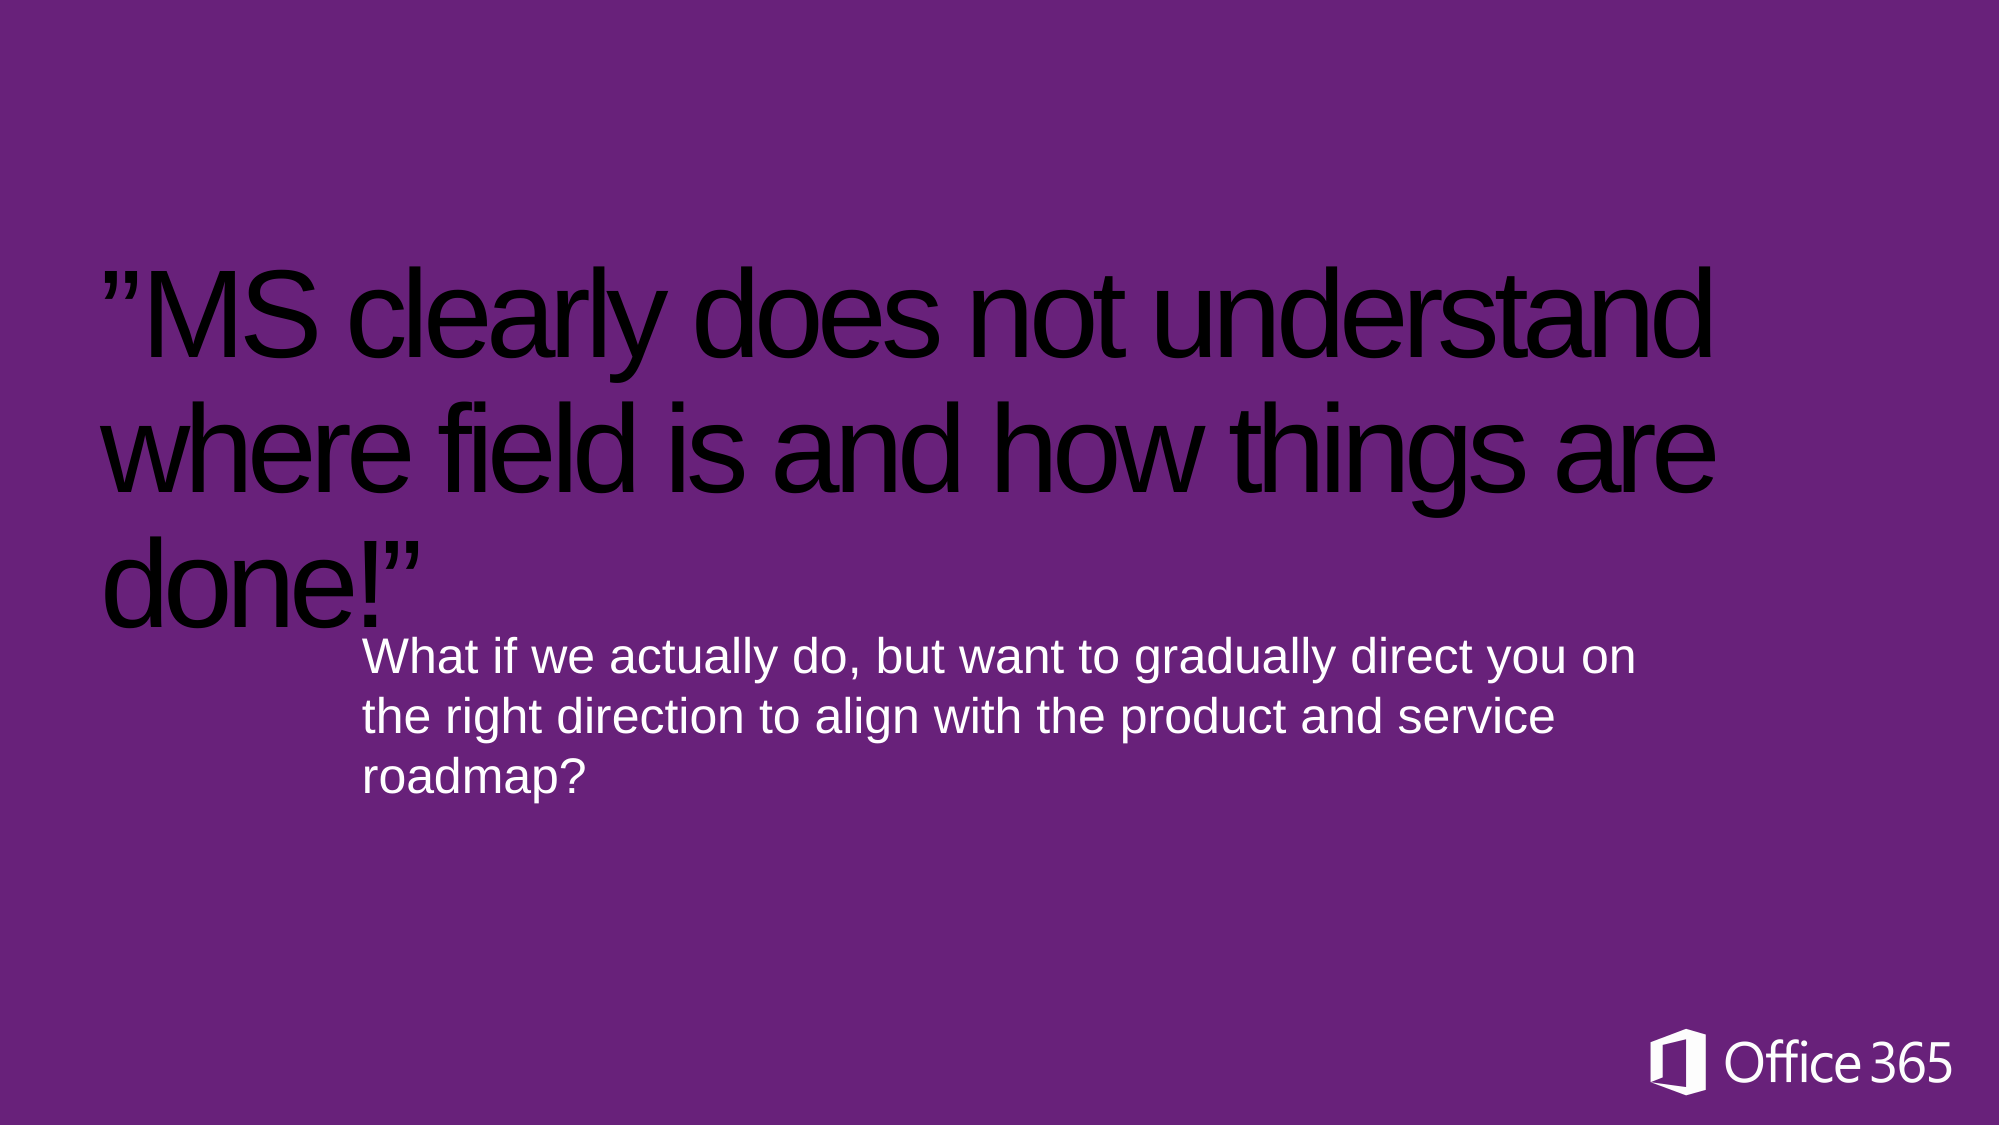

# ”MS clearly does not understand where field is and how things are done!”
What if we actually do, but want to gradually direct you on the right direction to align with the product and service roadmap?